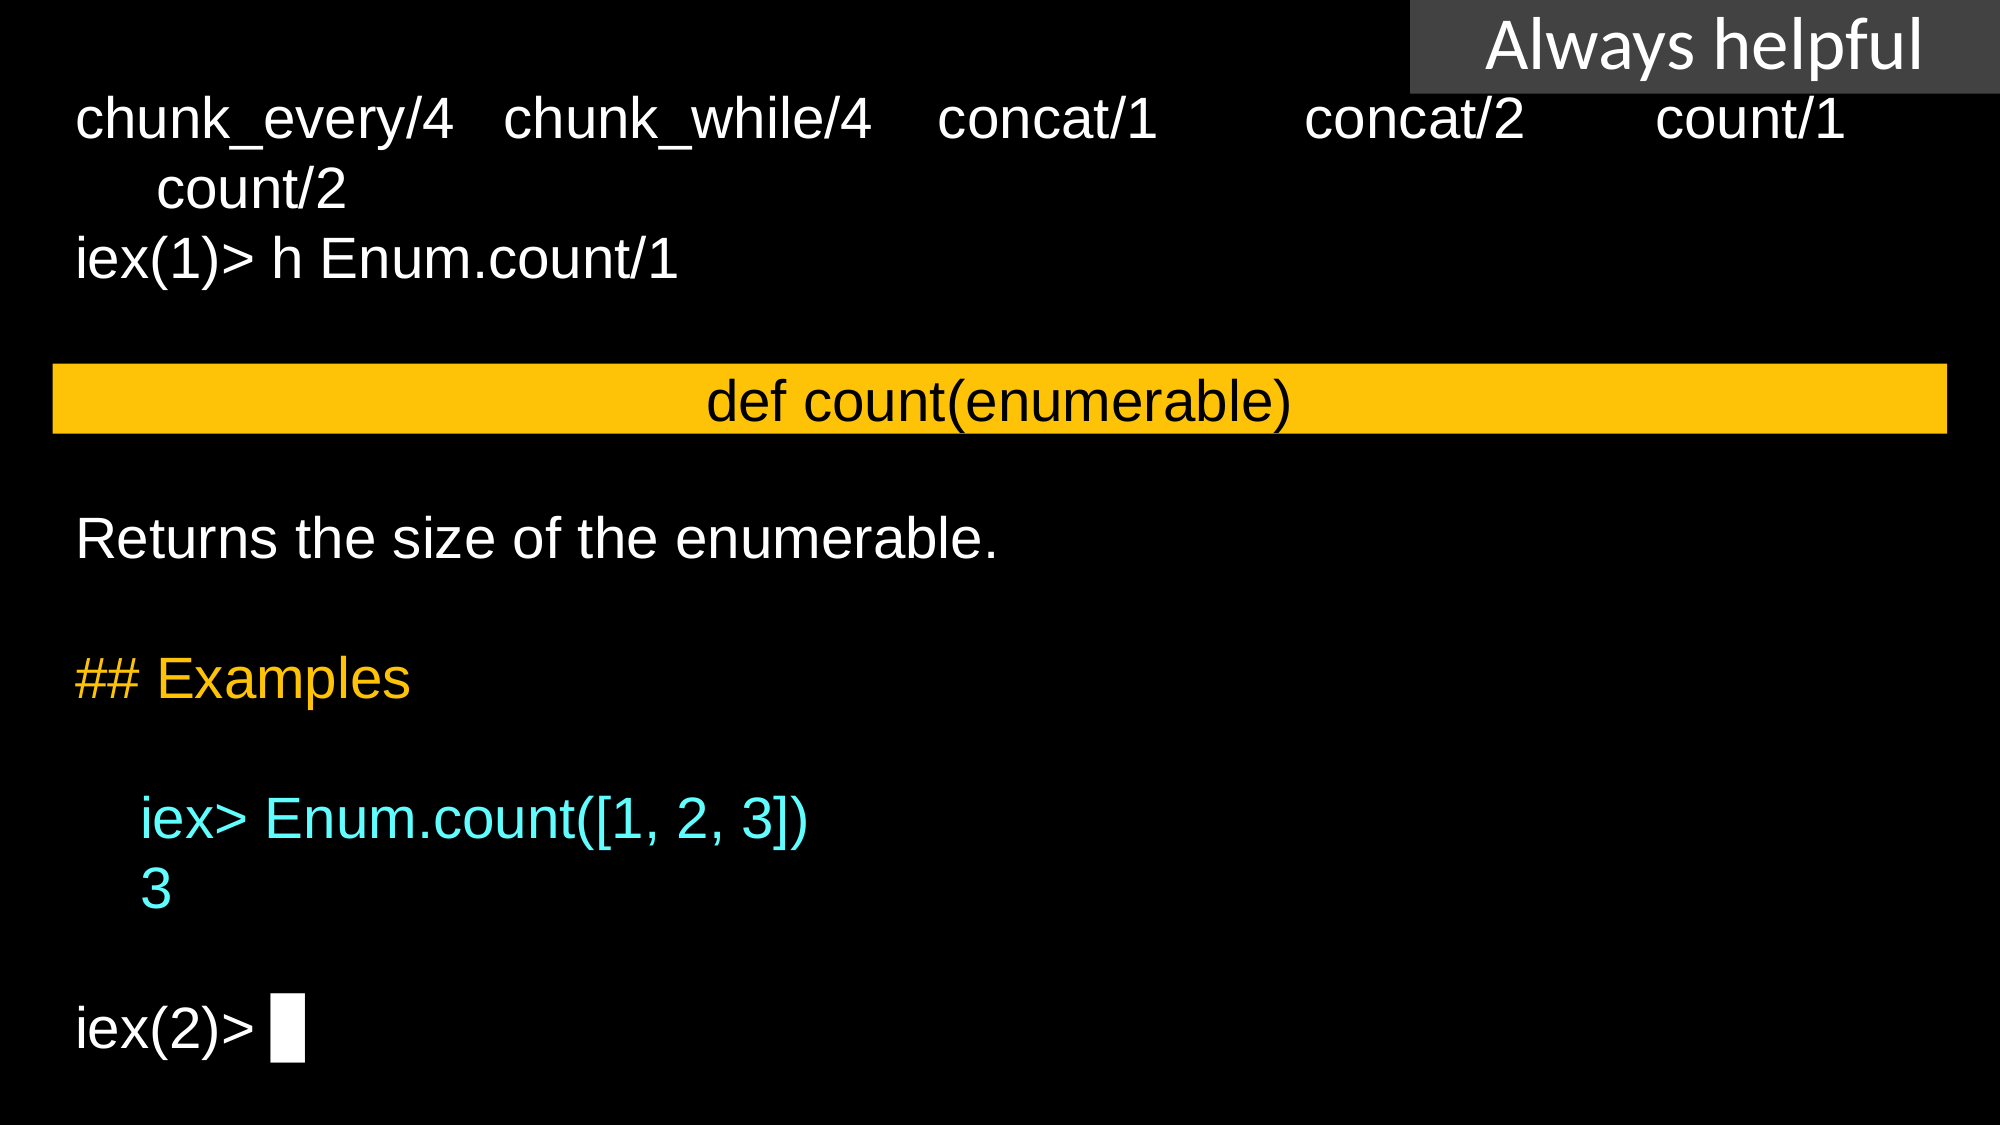

Always helpful
chunk_every/4   chunk_while/4    concat/1         concat/2        count/1          count/2
iex(1)> h Enum.count/1

Returns the size of the enumerable.
## Examples
    iex> Enum.count([1, 2, 3])
    3

iex(2)> ▊
def count(enumerable)